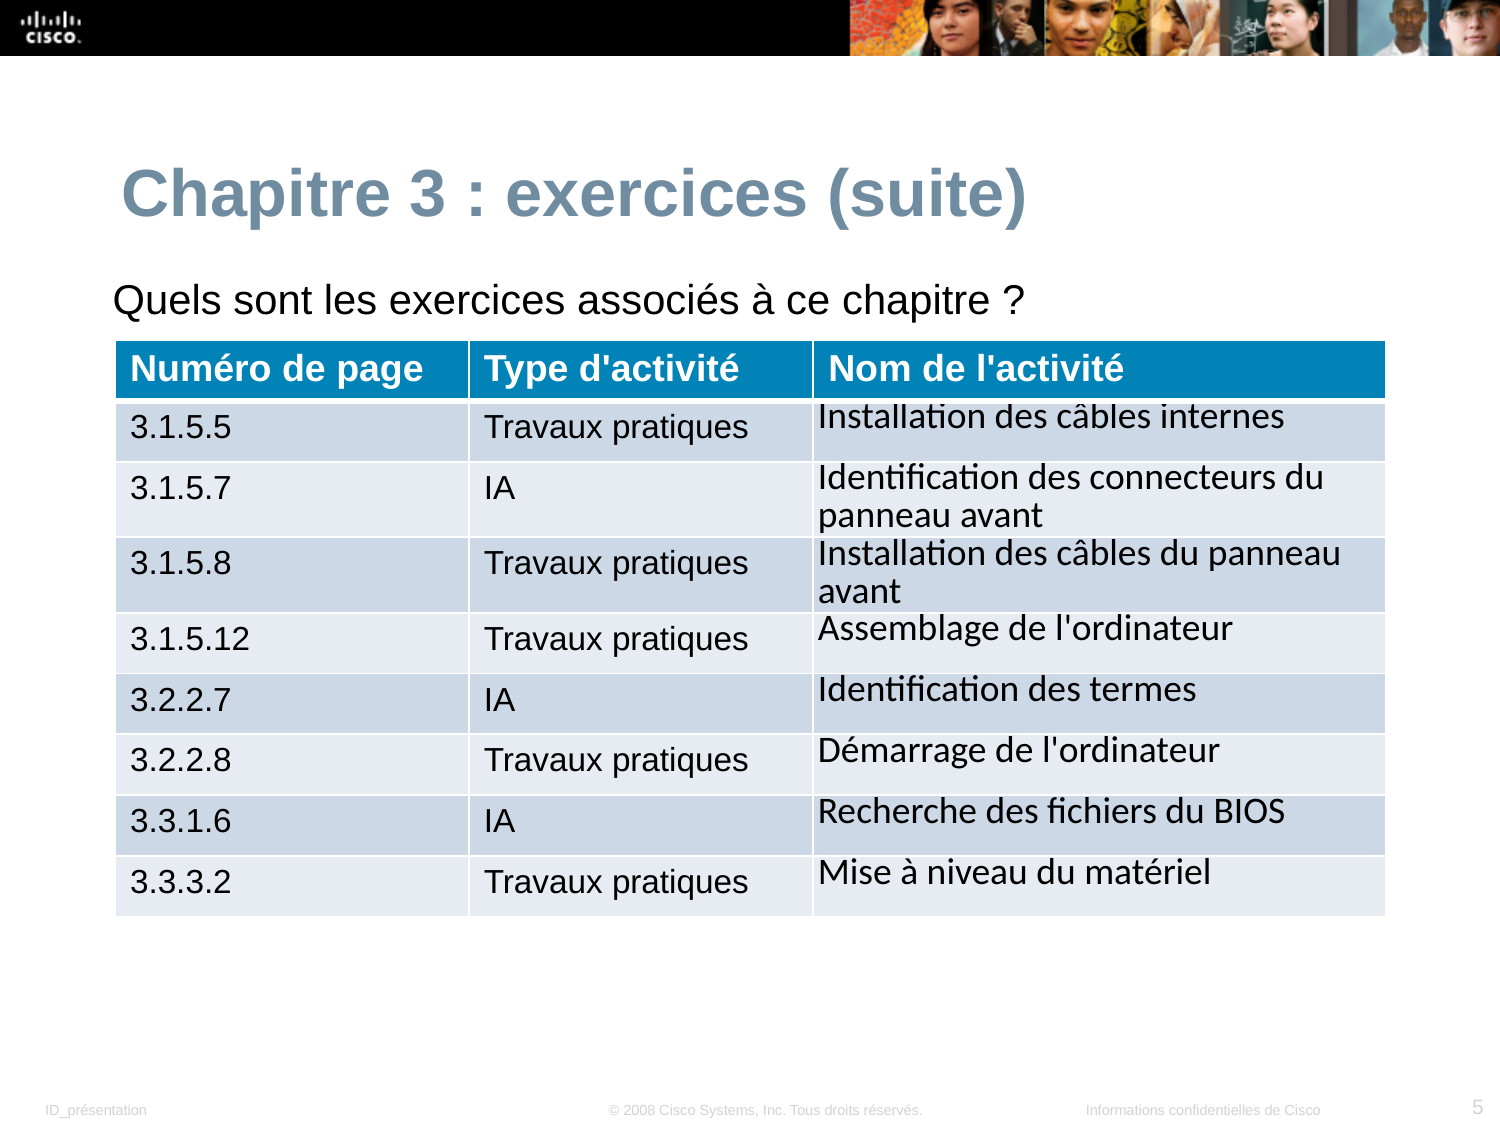

Chapitre 3 : exercices (suite)
Quels sont les exercices associés à ce chapitre ?

| Numéro de page | Type d'activité | Nom de l'activité |
| --- | --- | --- |
| 3.1.5.5 | Travaux pratiques | Installation des câbles internes |
| 3.1.5.7 | IA | Identification des connecteurs du panneau avant |
| 3.1.5.8 | Travaux pratiques | Installation des câbles du panneau avant |
| 3.1.5.12 | Travaux pratiques | Assemblage de l'ordinateur |
| 3.2.2.7 | IA | Identification des termes |
| 3.2.2.8 | Travaux pratiques | Démarrage de l'ordinateur |
| 3.3.1.6 | IA | Recherche des fichiers du BIOS |
| 3.3.3.2 | Travaux pratiques | Mise à niveau du matériel |